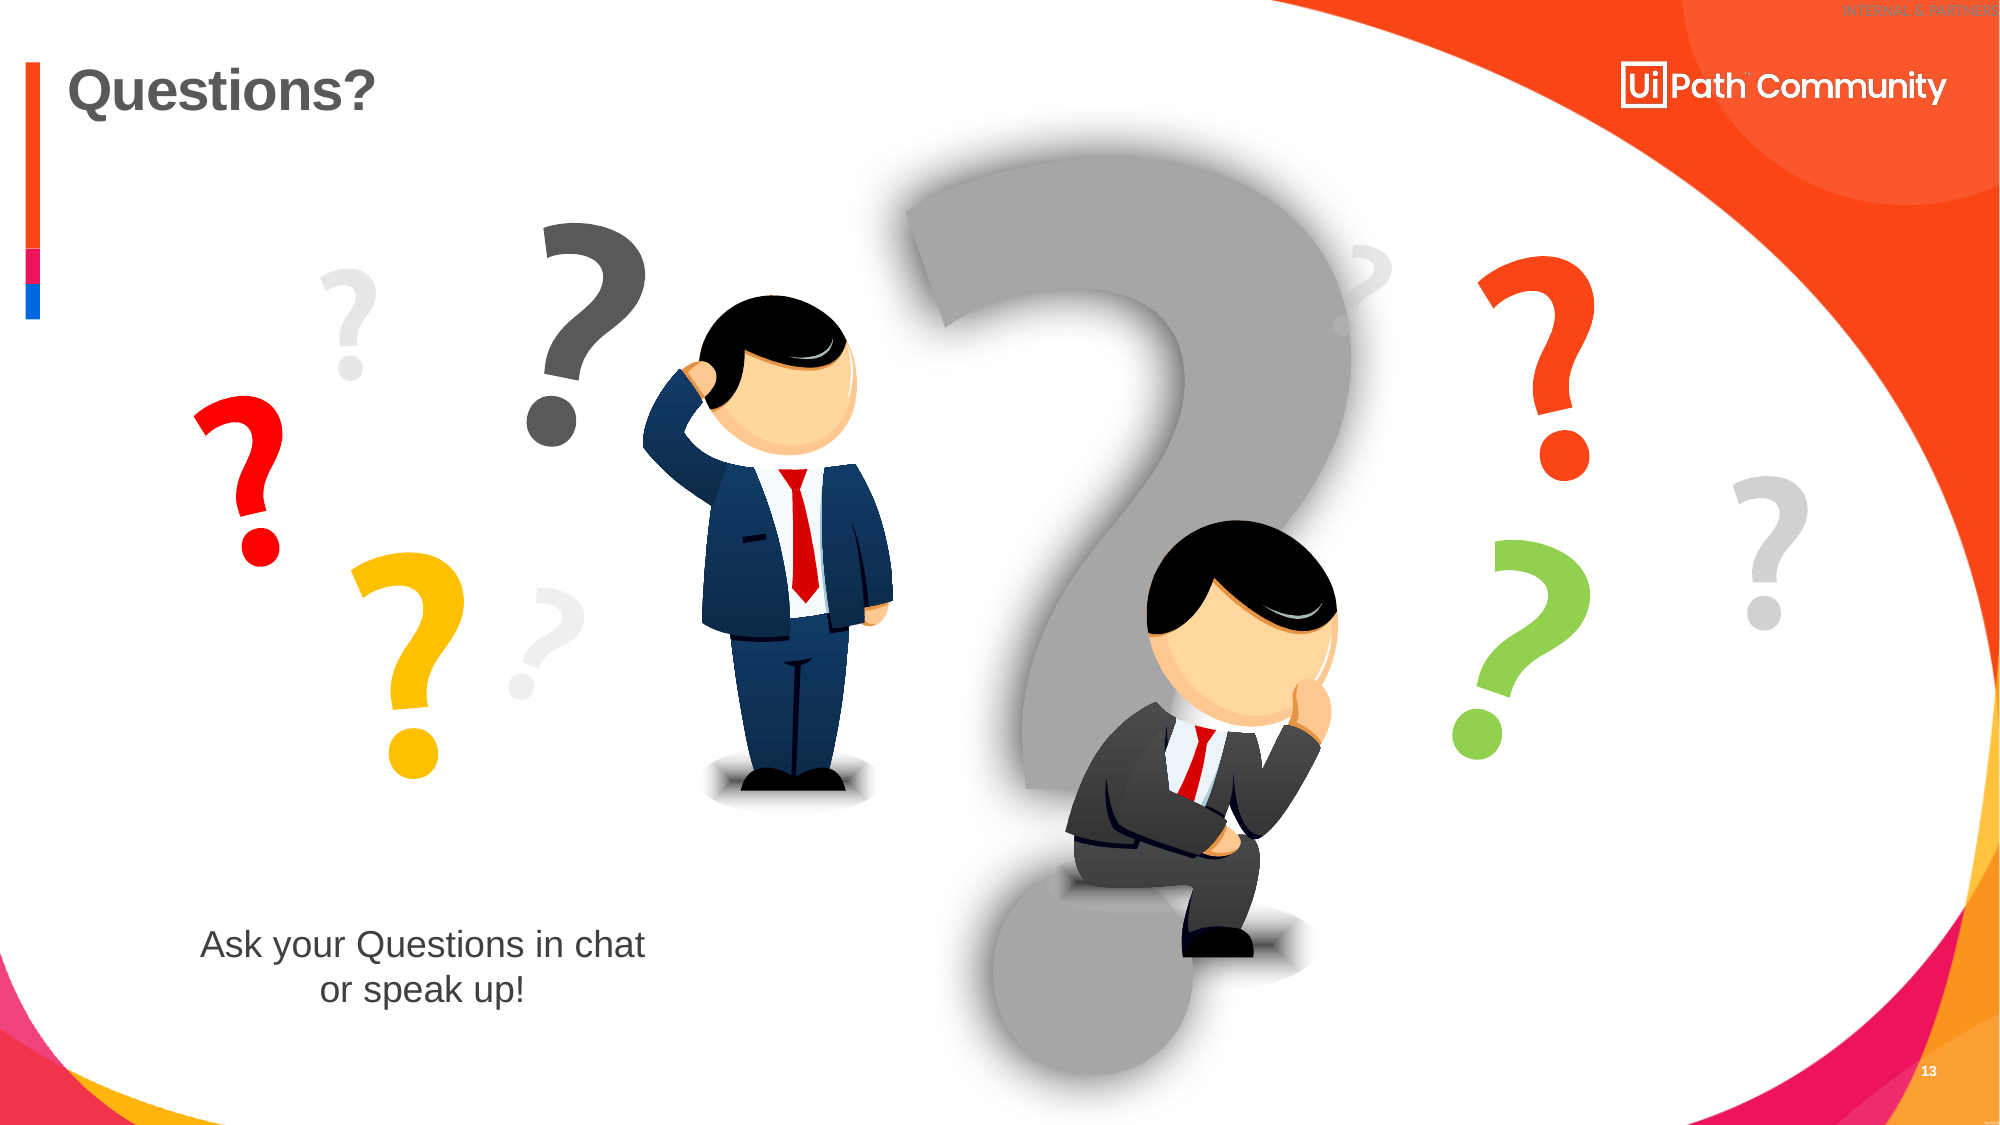

# Questions?

Ask your Questions in chat or speak up!